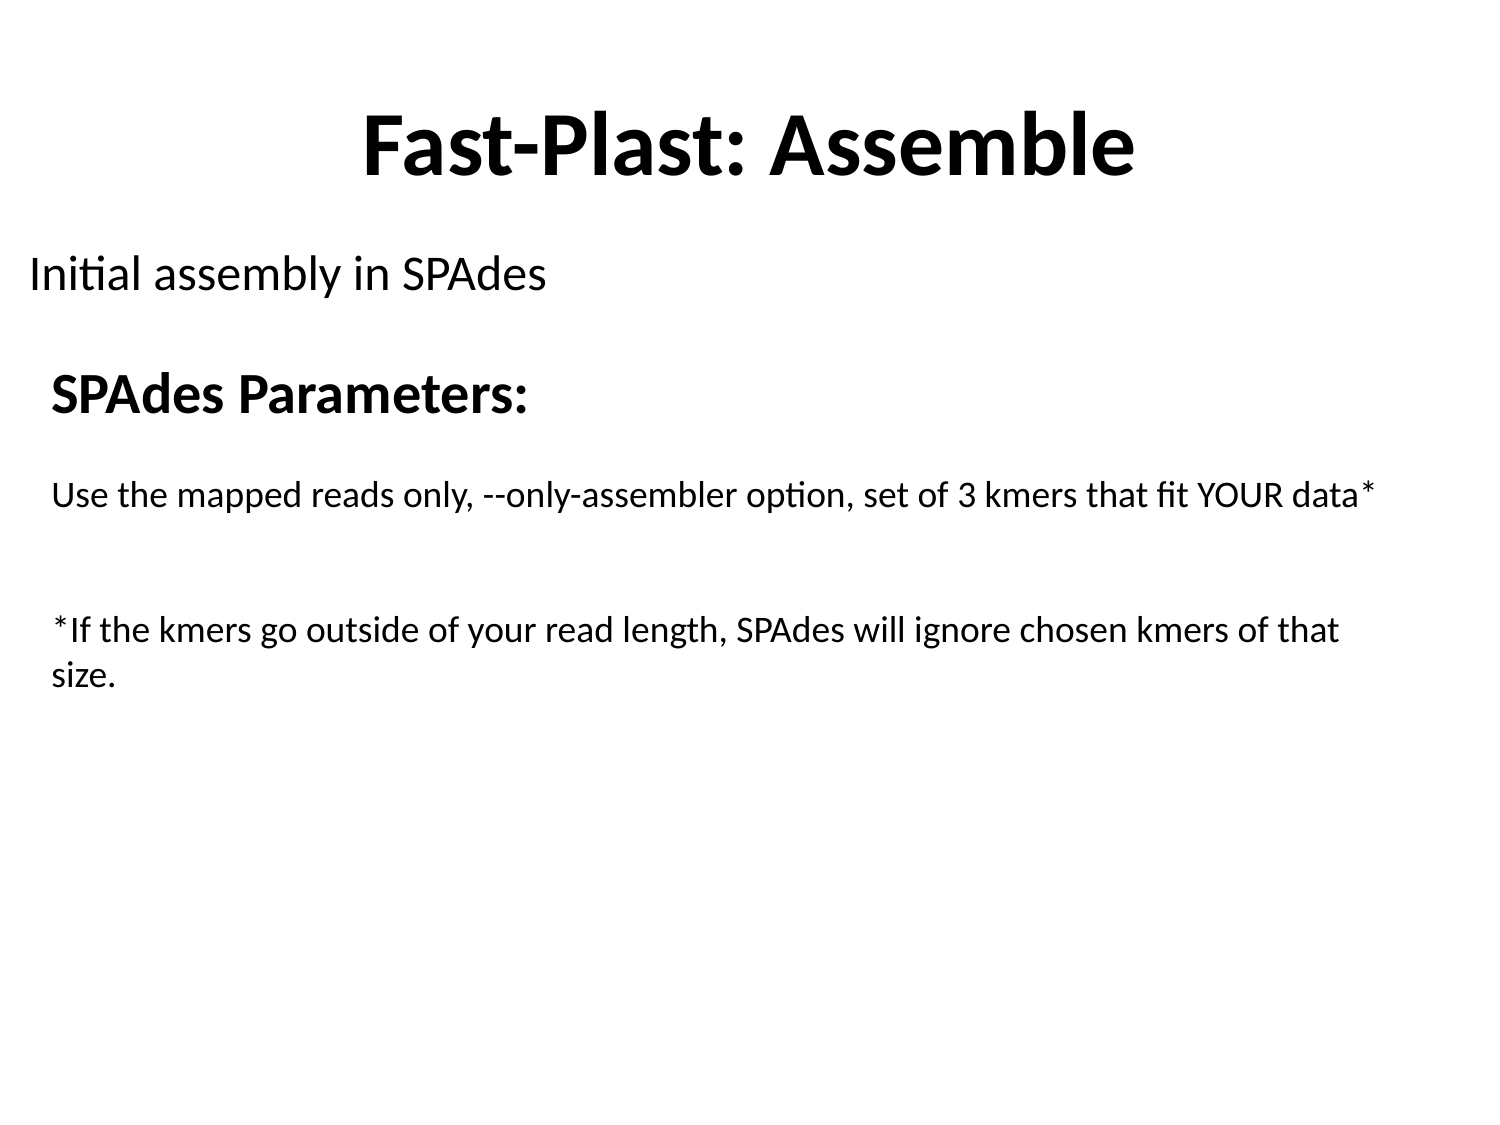

# Fast-Plast: Assemble
Initial assembly in SPAdes
SPAdes Parameters:

Use the mapped reads only, --only-assembler option, set of 3 kmers that fit YOUR data*

*If the kmers go outside of your read length, SPAdes will ignore chosen kmers of that size.